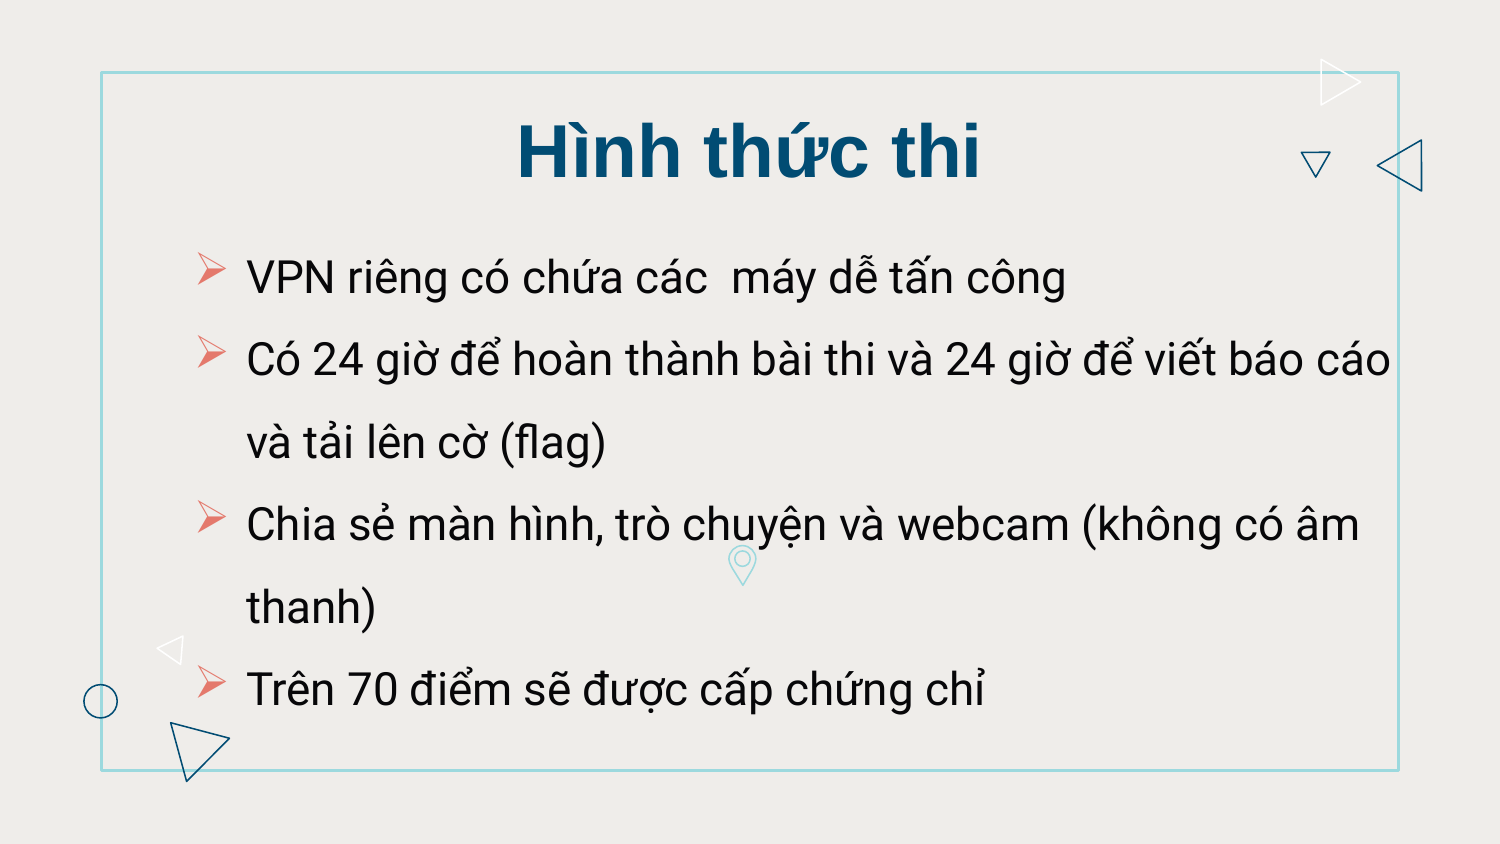

# Hình thức thi
VPN riêng có chứa các  máy dễ tấn công
Có 24 giờ để hoàn thành bài thi và 24 giờ để viết báo cáo và tải lên cờ (flag)
Chia sẻ màn hình, trò chuyện và webcam (không có âm thanh)
Trên 70 điểm sẽ được cấp chứng chỉ